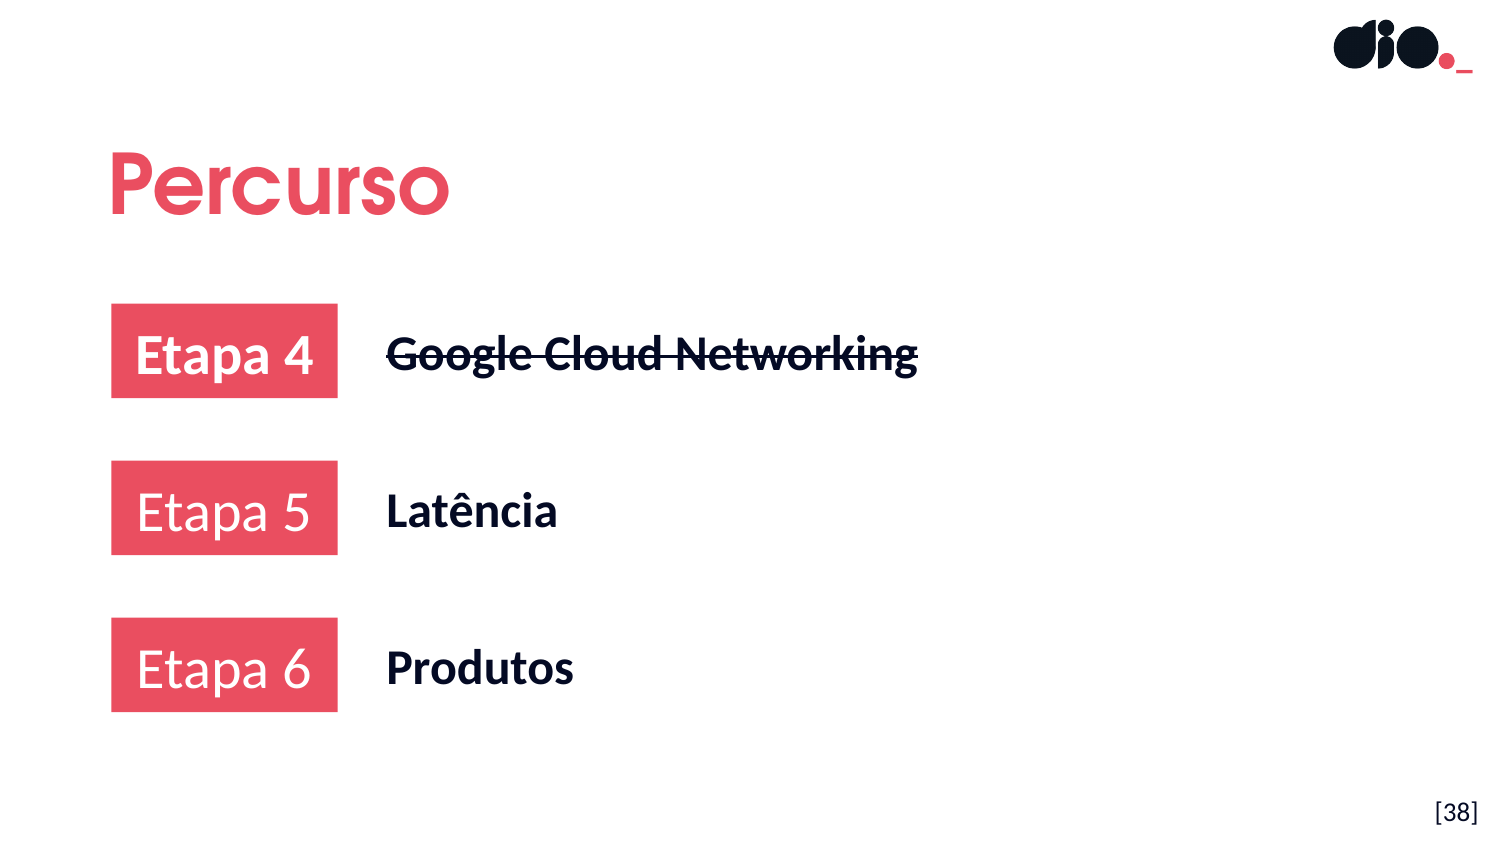

Percurso
Etapa 4
Google Cloud Networking
Etapa 5
Latência
Etapa 6
Produtos
[38]